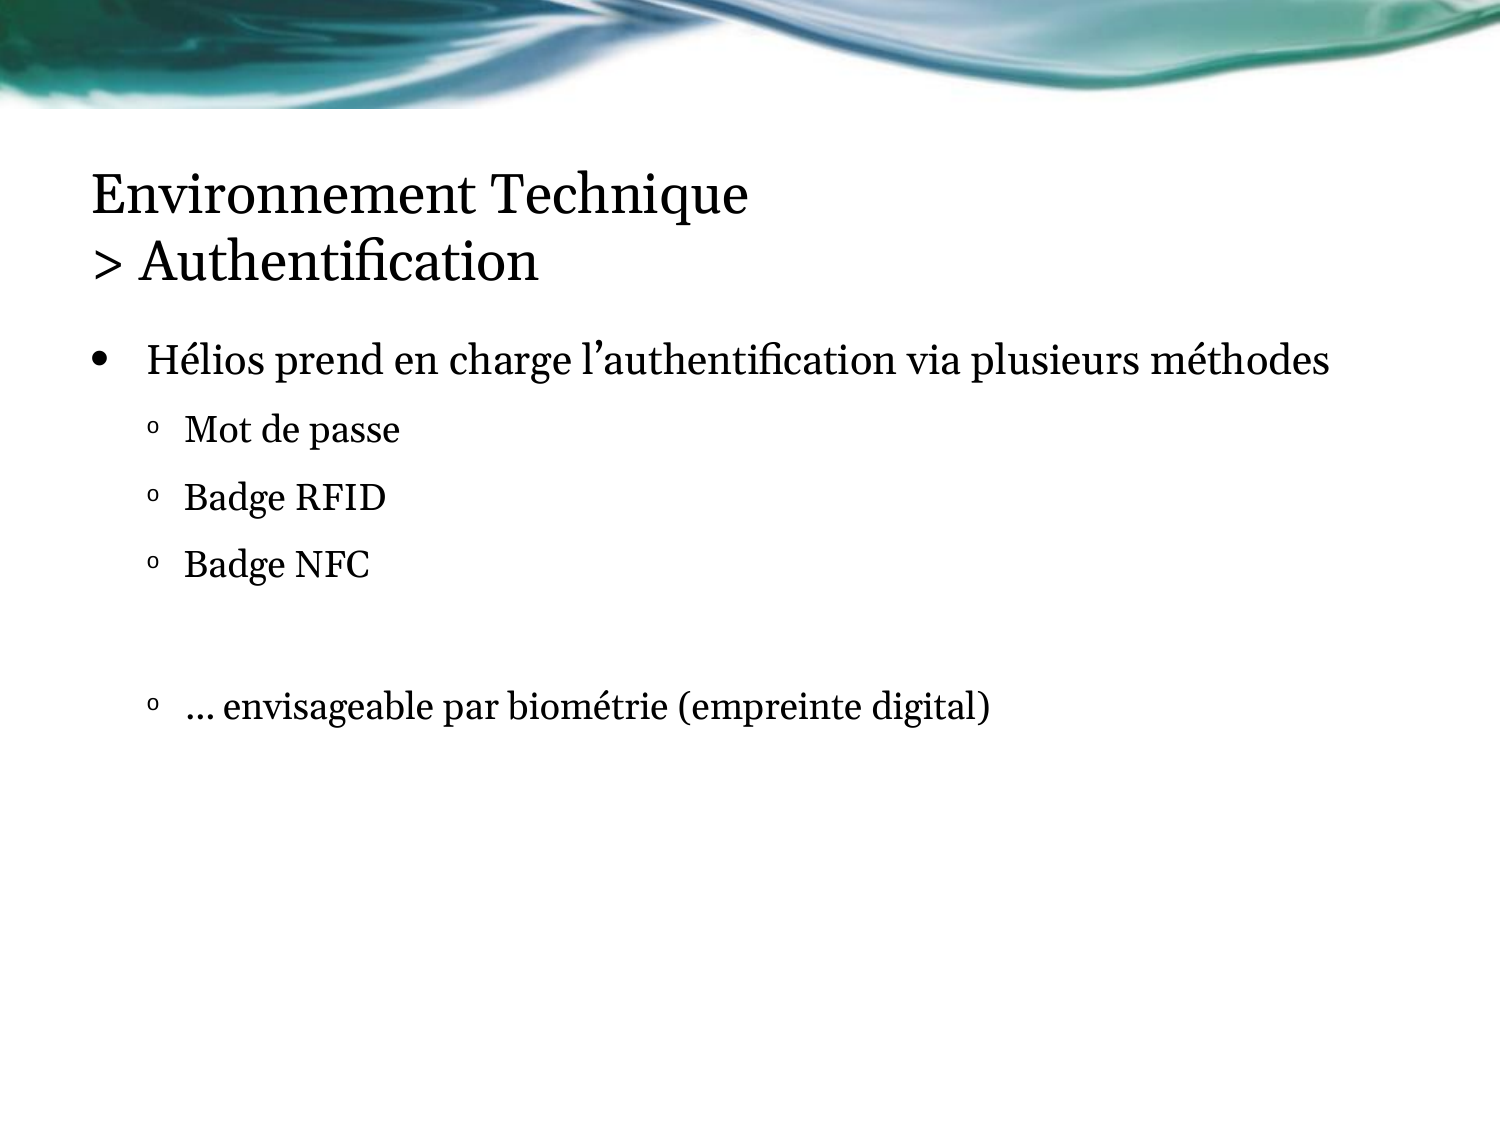

# Environnement Technique > Authentification
Hélios prend en charge l’authentification via plusieurs méthodes
Mot de passe
Badge RFID
Badge NFC

… envisageable par biométrie (empreinte digital)